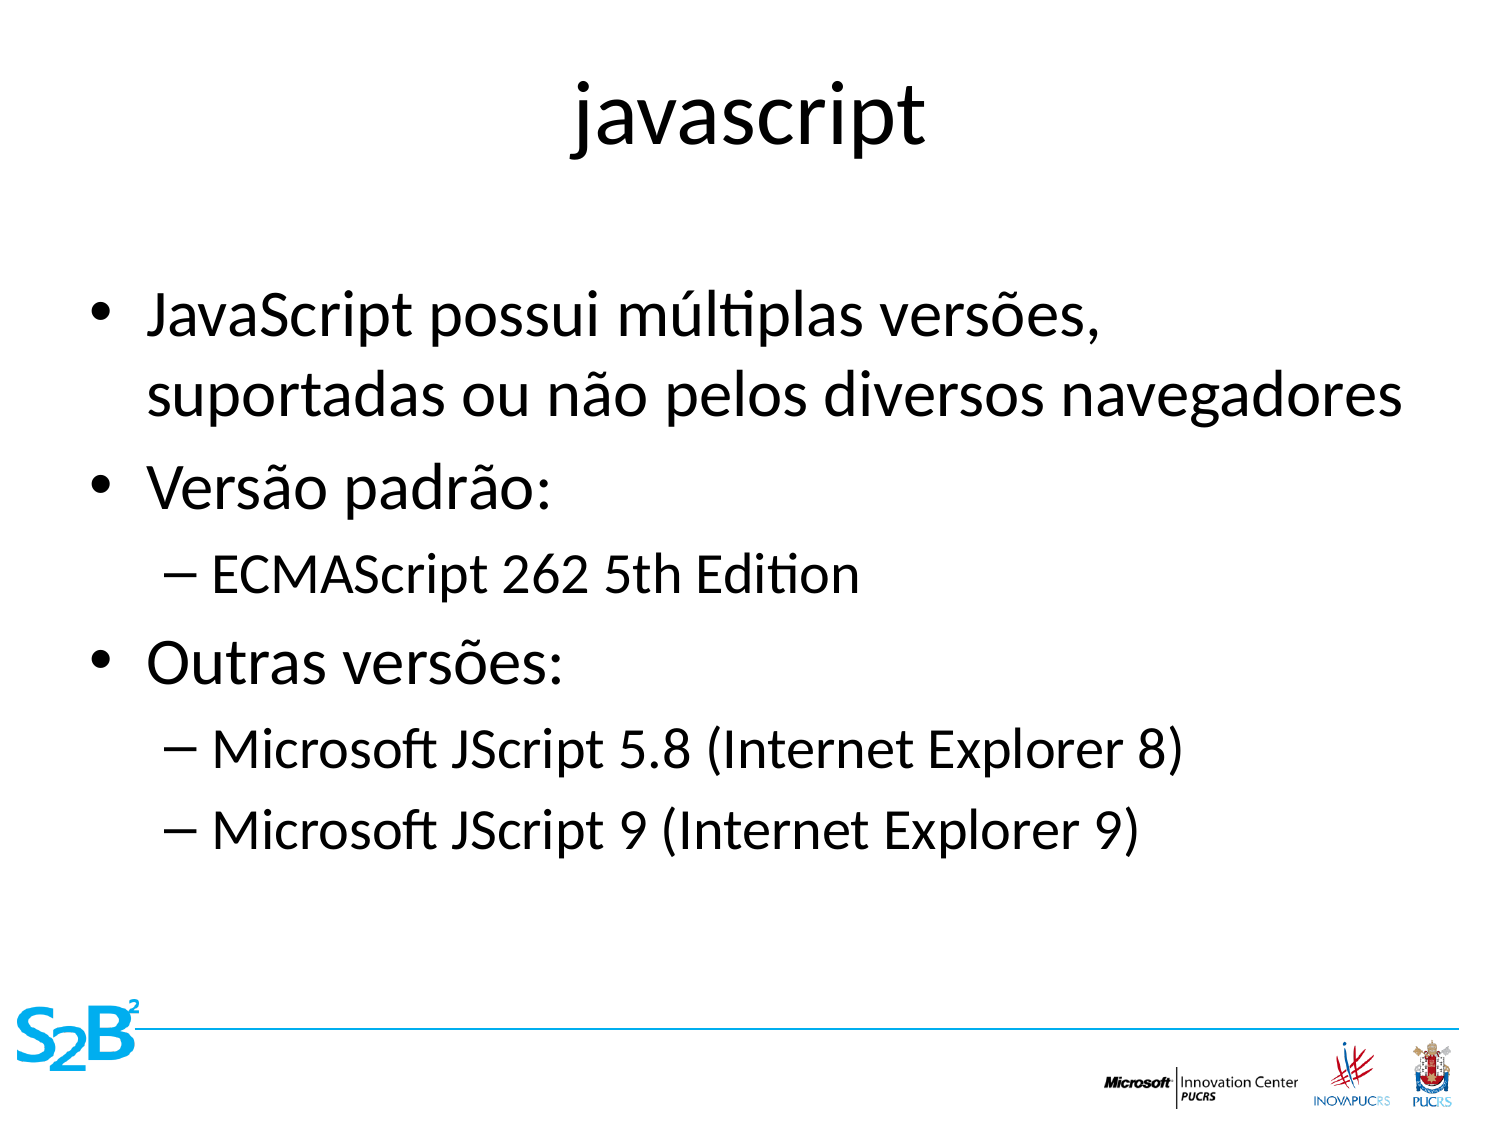

# javascript
JavaScript possui múltiplas versões, suportadas ou não pelos diversos navegadores
Versão padrão:
ECMAScript 262 5th Edition
Outras versões:
Microsoft JScript 5.8 (Internet Explorer 8)
Microsoft JScript 9 (Internet Explorer 9)